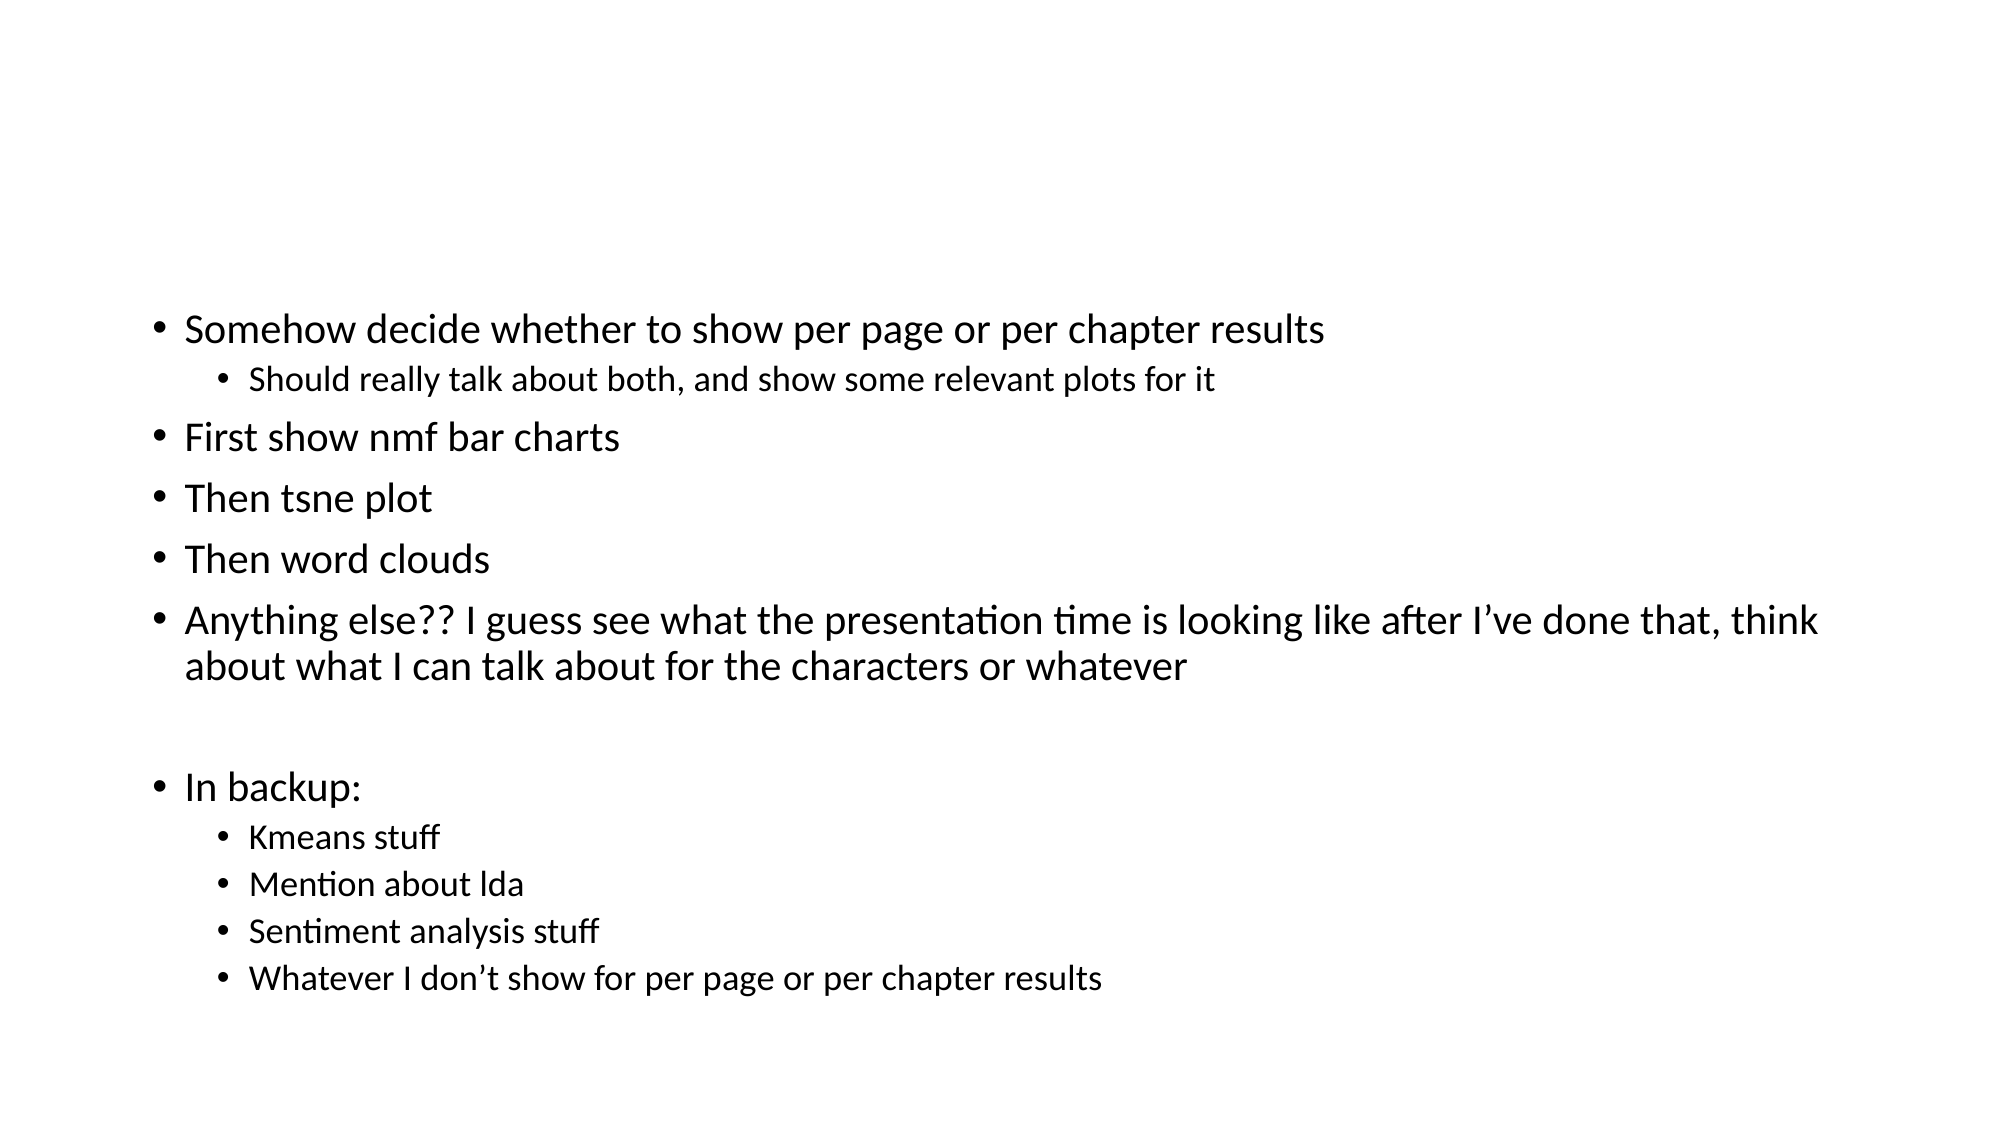

#
Somehow decide whether to show per page or per chapter results
Should really talk about both, and show some relevant plots for it
First show nmf bar charts
Then tsne plot
Then word clouds
Anything else?? I guess see what the presentation time is looking like after I’ve done that, think about what I can talk about for the characters or whatever

In backup:
Kmeans stuff
Mention about lda
Sentiment analysis stuff
Whatever I don’t show for per page or per chapter results